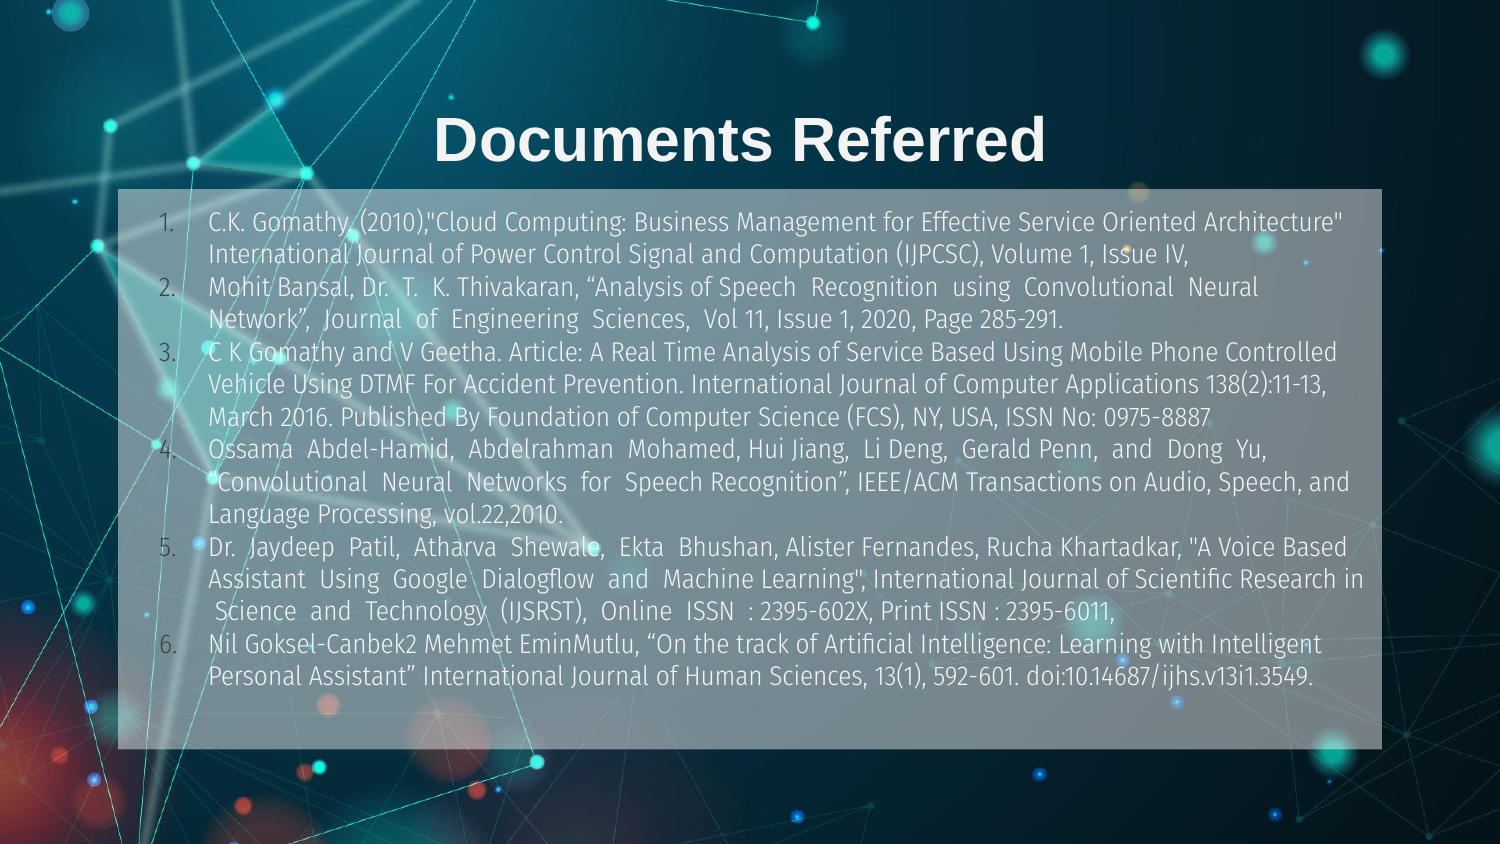

# Documents Referred
C.K. Gomathy. (2010),"Cloud Computing: Business Management for Effective Service Oriented Architecture" International Journal of Power Control Signal and Computation (IJPCSC), Volume 1, Issue IV,
Mohit Bansal, Dr.  T.  K. Thivakaran, “Analysis of Speech  Recognition  using  Convolutional  Neural Network”,  Journal  of  Engineering  Sciences,  Vol 11, Issue 1, 2020, Page 285-291.
C K Gomathy and V Geetha. Article: A Real Time Analysis of Service Based Using Mobile Phone Controlled Vehicle Using DTMF For Accident Prevention. International Journal of Computer Applications 138(2):11-13, March 2016. Published By Foundation of Computer Science (FCS), NY, USA, ISSN No: 0975-8887
Ossama  Abdel-Hamid,  Abdelrahman  Mohamed, Hui Jiang,  Li Deng,  Gerald Penn,  and  Dong  Yu, “Convolutional  Neural  Networks  for  Speech Recognition”, IEEE/ACM Transactions on Audio, Speech, and Language Processing, vol.22,2010.
Dr.  Jaydeep  Patil,  Atharva  Shewale,  Ekta  Bhushan, Alister Fernandes, Rucha Khartadkar, "A Voice Based Assistant  Using  Google  Dialogflow  and  Machine Learning", International Journal of Scientific Research in  Science  and  Technology  (IJSRST),  Online  ISSN  : 2395-602X, Print ISSN : 2395-6011,
Nil Goksel-Canbek2 Mehmet EminMutlu, “On the track of Artificial Intelligence: Learning with Intelligent Personal Assistant” International Journal of Human Sciences, 13(1), 592-601. doi:10.14687/ijhs.v13i1.3549.